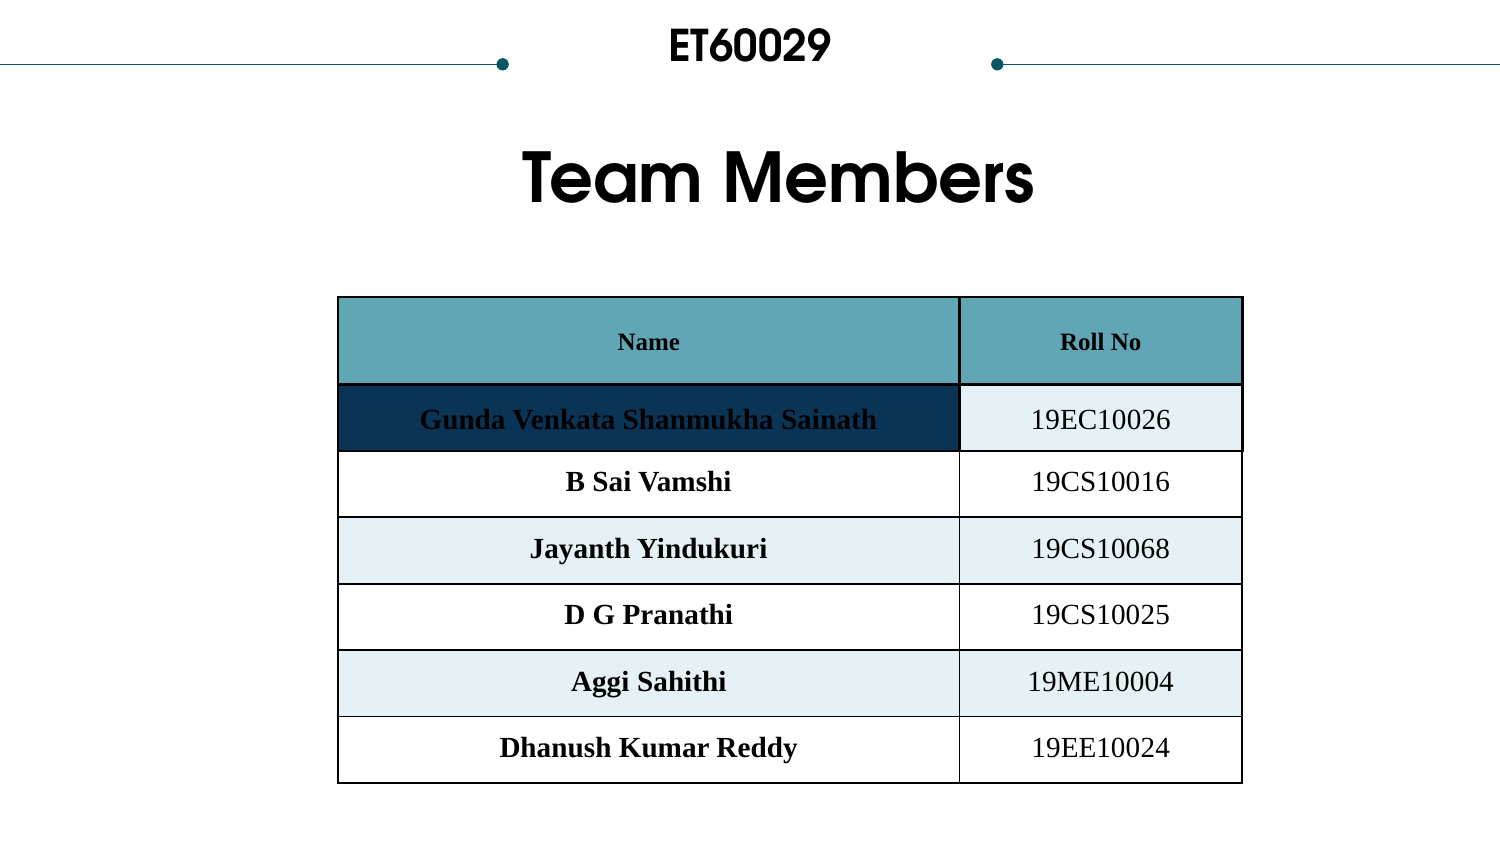

ET60029
Team Members
| Name | Roll No |
| --- | --- |
| Gunda Venkata Shanmukha Sainath | 19EC10026 |
| B Sai Vamshi | 19CS10016 |
| Jayanth Yindukuri | 19CS10068 |
| D G Pranathi | 19CS10025 |
| Aggi Sahithi | 19ME10004 |
| Dhanush Kumar Reddy | 19EE10024 |